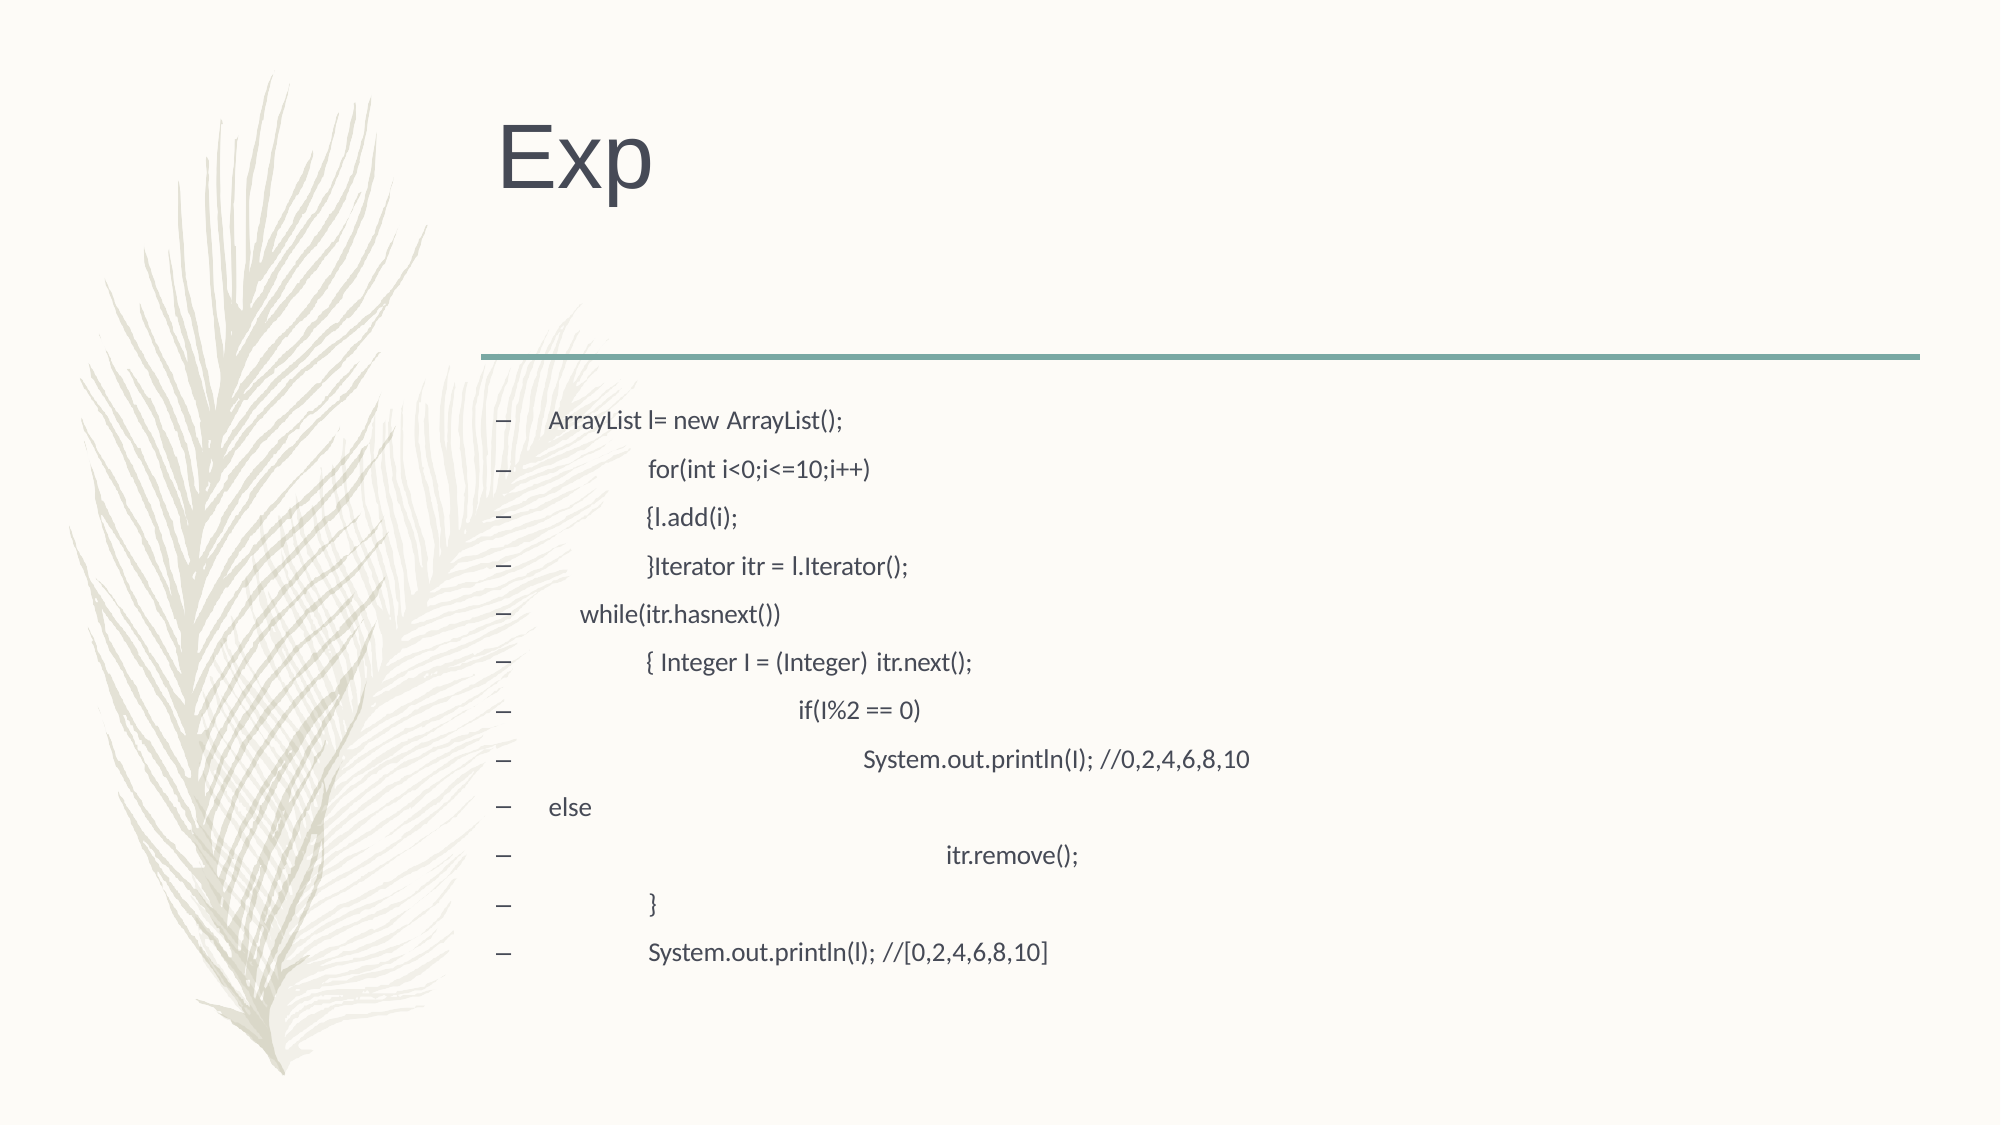

# Exp
ArrayList l= new ArrayList();
–	for(int i<0;i<=10;i++)
{l.add(i);
}Iterator itr = l.Iterator();
while(itr.hasnext())
{ Integer I = (Integer) itr.next();
–	if(I%2 == 0)
–	System.out.println(I); //0,2,4,6,8,10
else
itr.remove();
–	}
–	System.out.println(l); //[0,2,4,6,8,10]